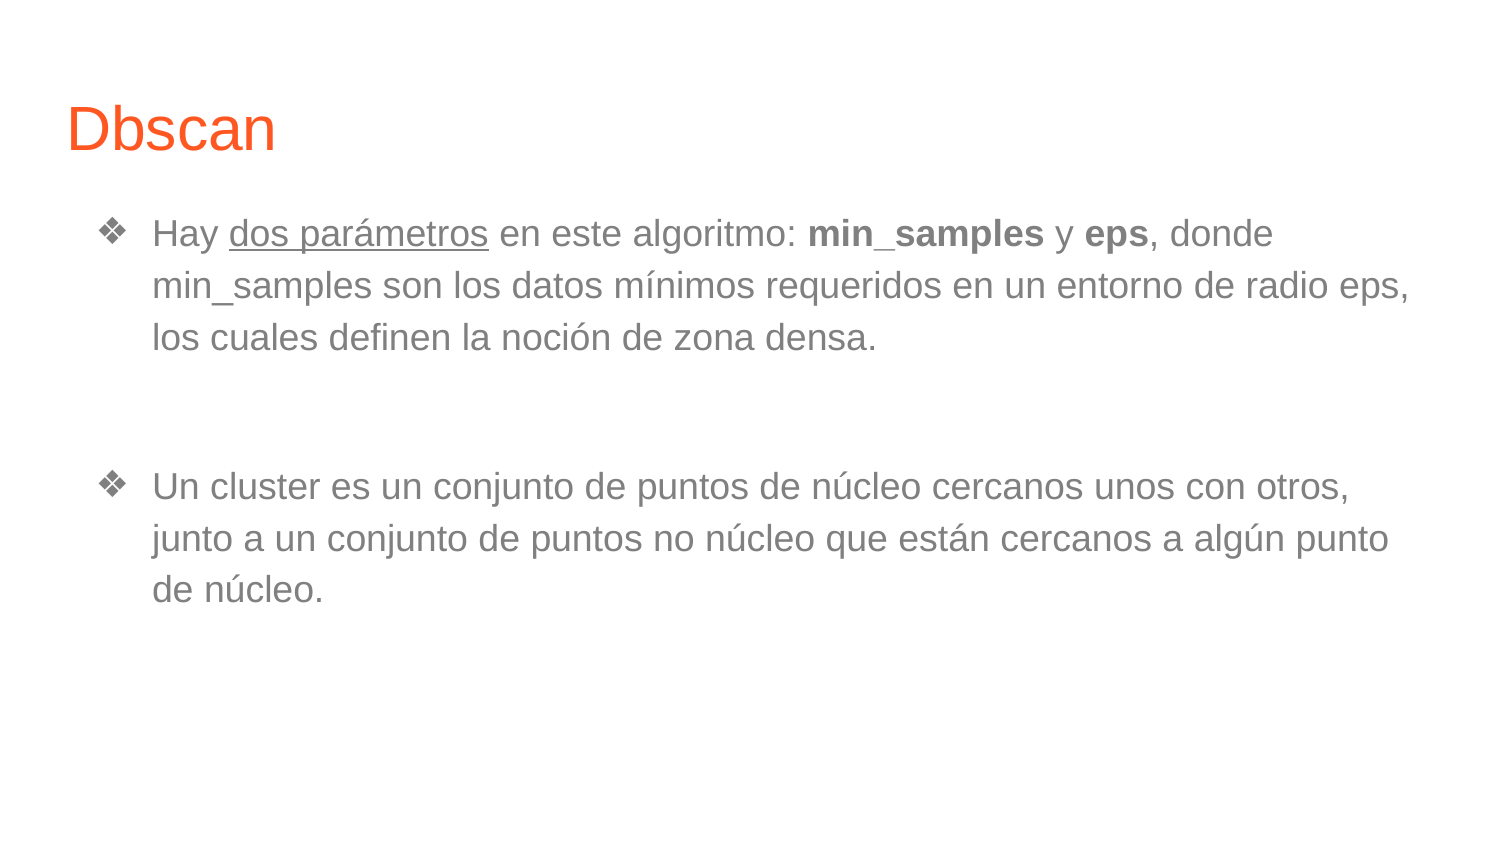

Dbscan
Hay dos parámetros en este algoritmo: min_samples y eps, donde min_samples son los datos mínimos requeridos en un entorno de radio eps, los cuales definen la noción de zona densa.

Un cluster es un conjunto de puntos de núcleo cercanos unos con otros, junto a un conjunto de puntos no núcleo que están cercanos a algún punto de núcleo.